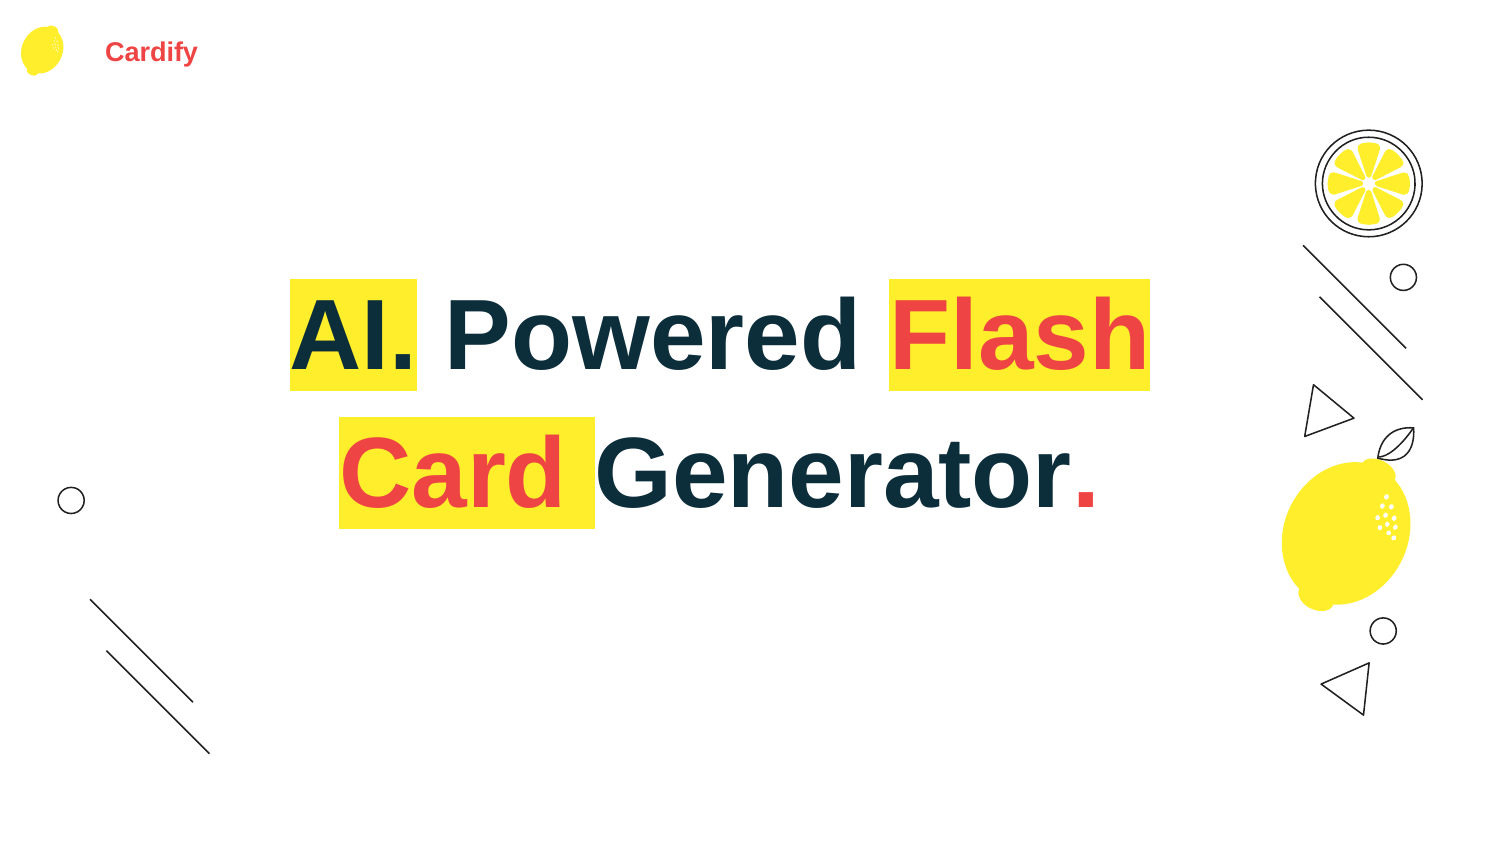

Cardify
# AI. Powered Flash Card Generator.